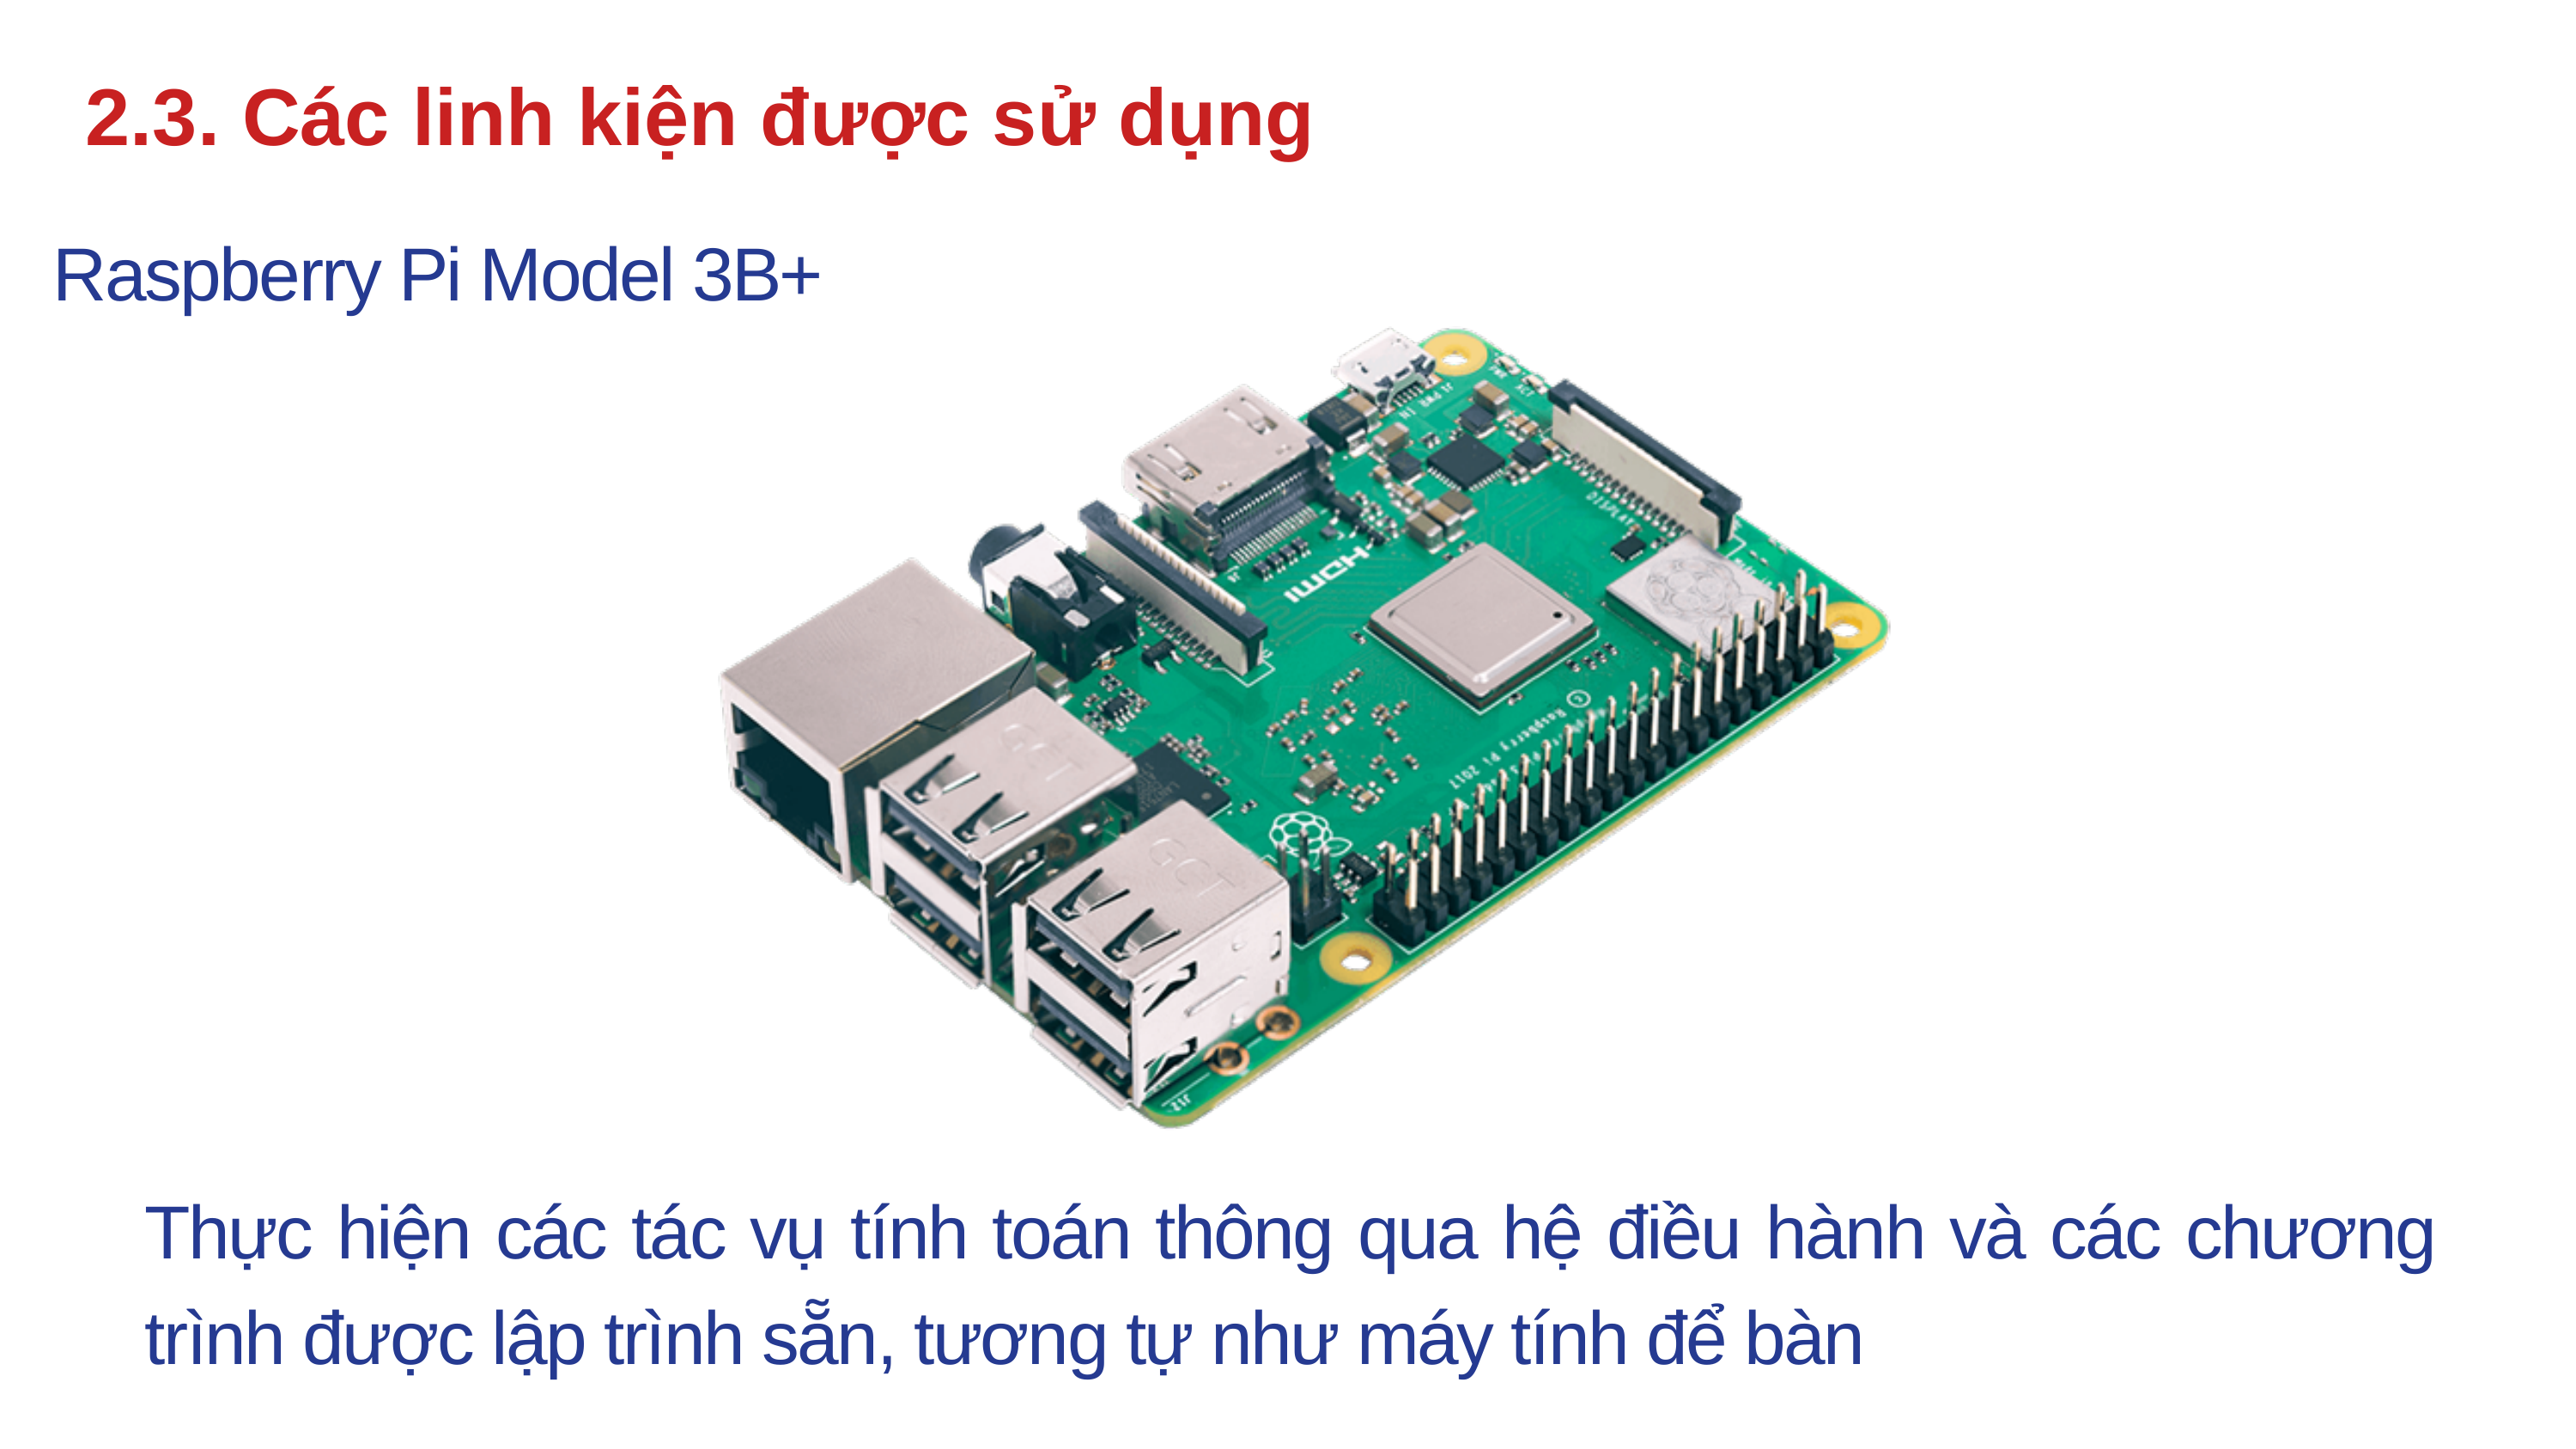

2.3. Các linh kiện được sử dụng
Raspberry Pi Model 3B+

Thực hiện các tác vụ tính toán thông qua hệ điều hành và các chương trình được lập trình sẵn, tương tự như máy tính để bàn